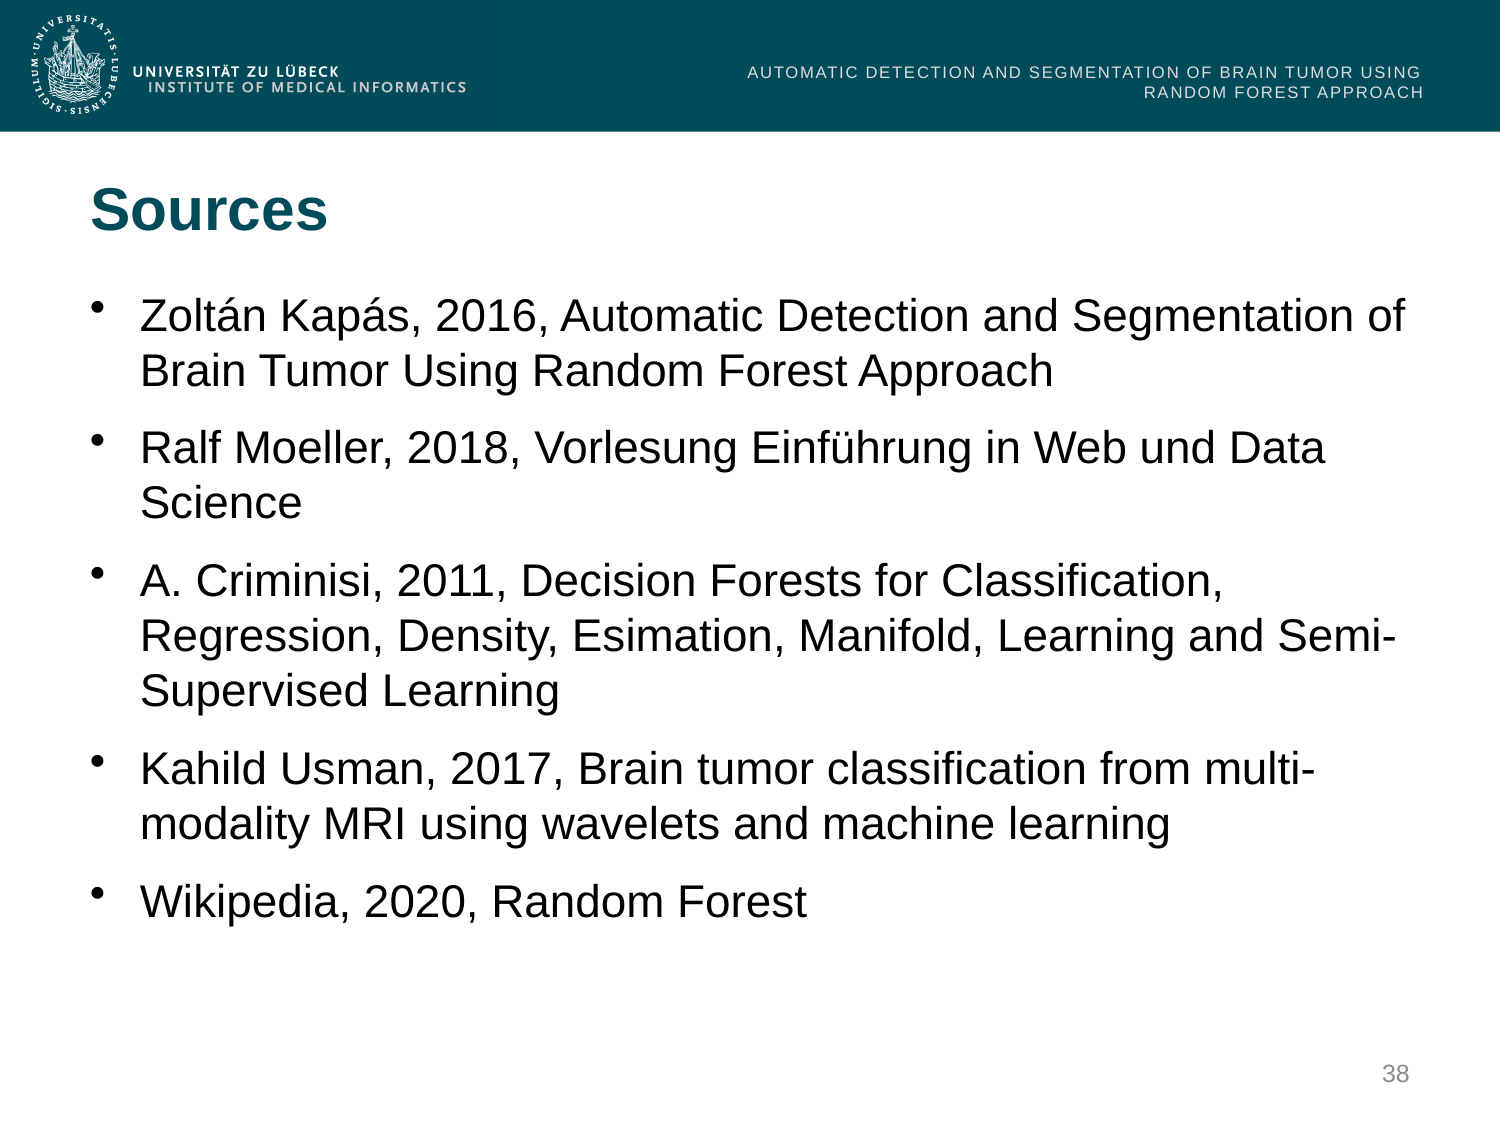

# Sources
Zoltán Kapás, 2016, Automatic Detection and Segmentation of Brain Tumor Using Random Forest Approach
Ralf Moeller, 2018, Vorlesung Einführung in Web und Data Science
A. Criminisi, 2011, Decision Forests for Classification, Regression, Density, Esimation, Manifold, Learning and Semi-Supervised Learning
Kahild Usman, 2017, Brain tumor classification from multi-modality MRI using wavelets and machine learning
Wikipedia, 2020, Random Forest